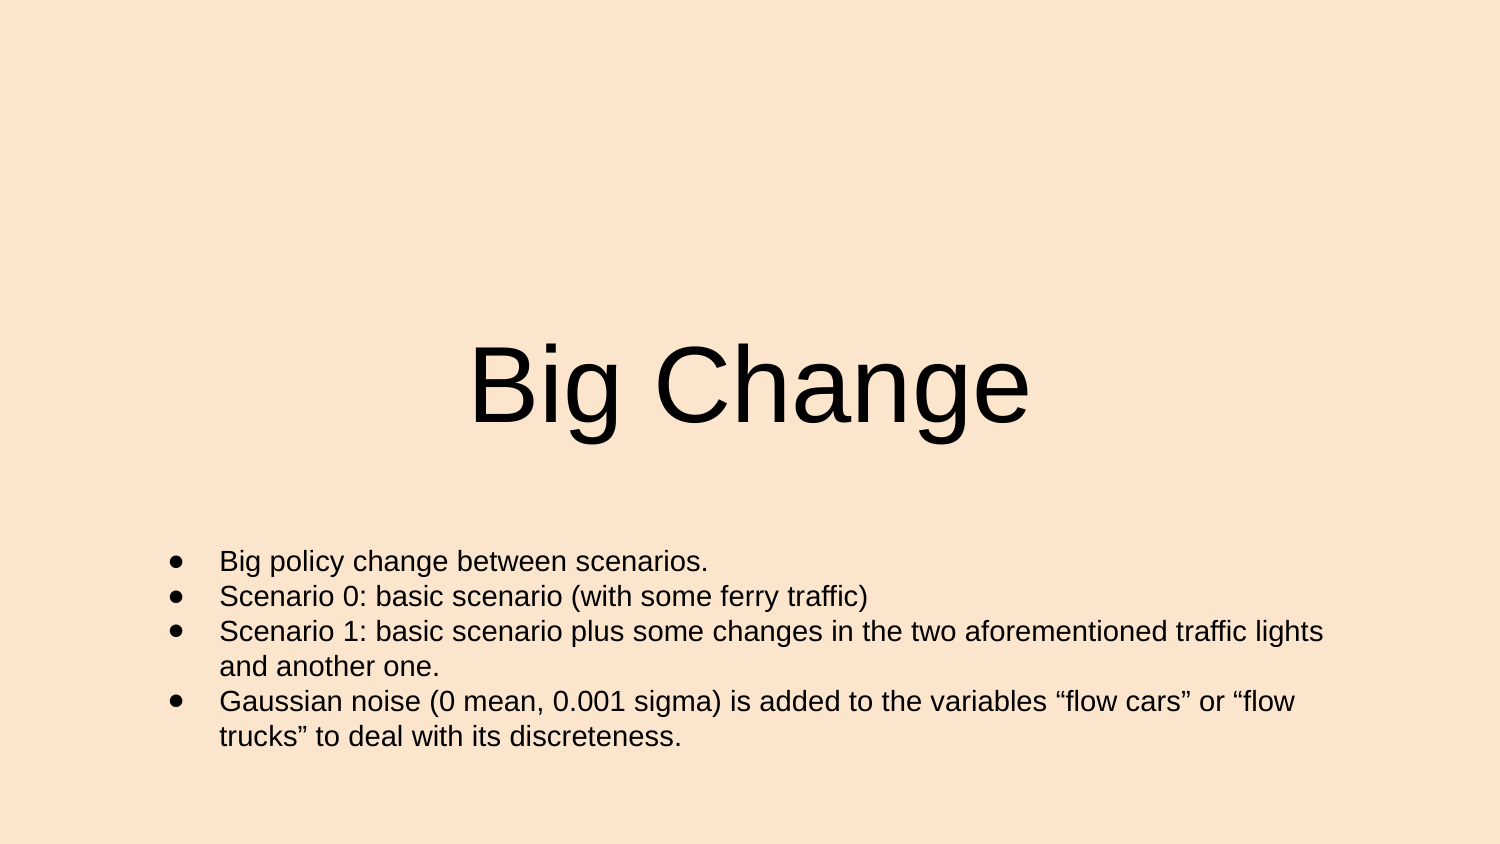

# Big Change
Big policy change between scenarios.
Scenario 0: basic scenario (with some ferry traffic)
Scenario 1: basic scenario plus some changes in the two aforementioned traffic lights and another one.
Gaussian noise (0 mean, 0.001 sigma) is added to the variables “flow cars” or “flow trucks” to deal with its discreteness.